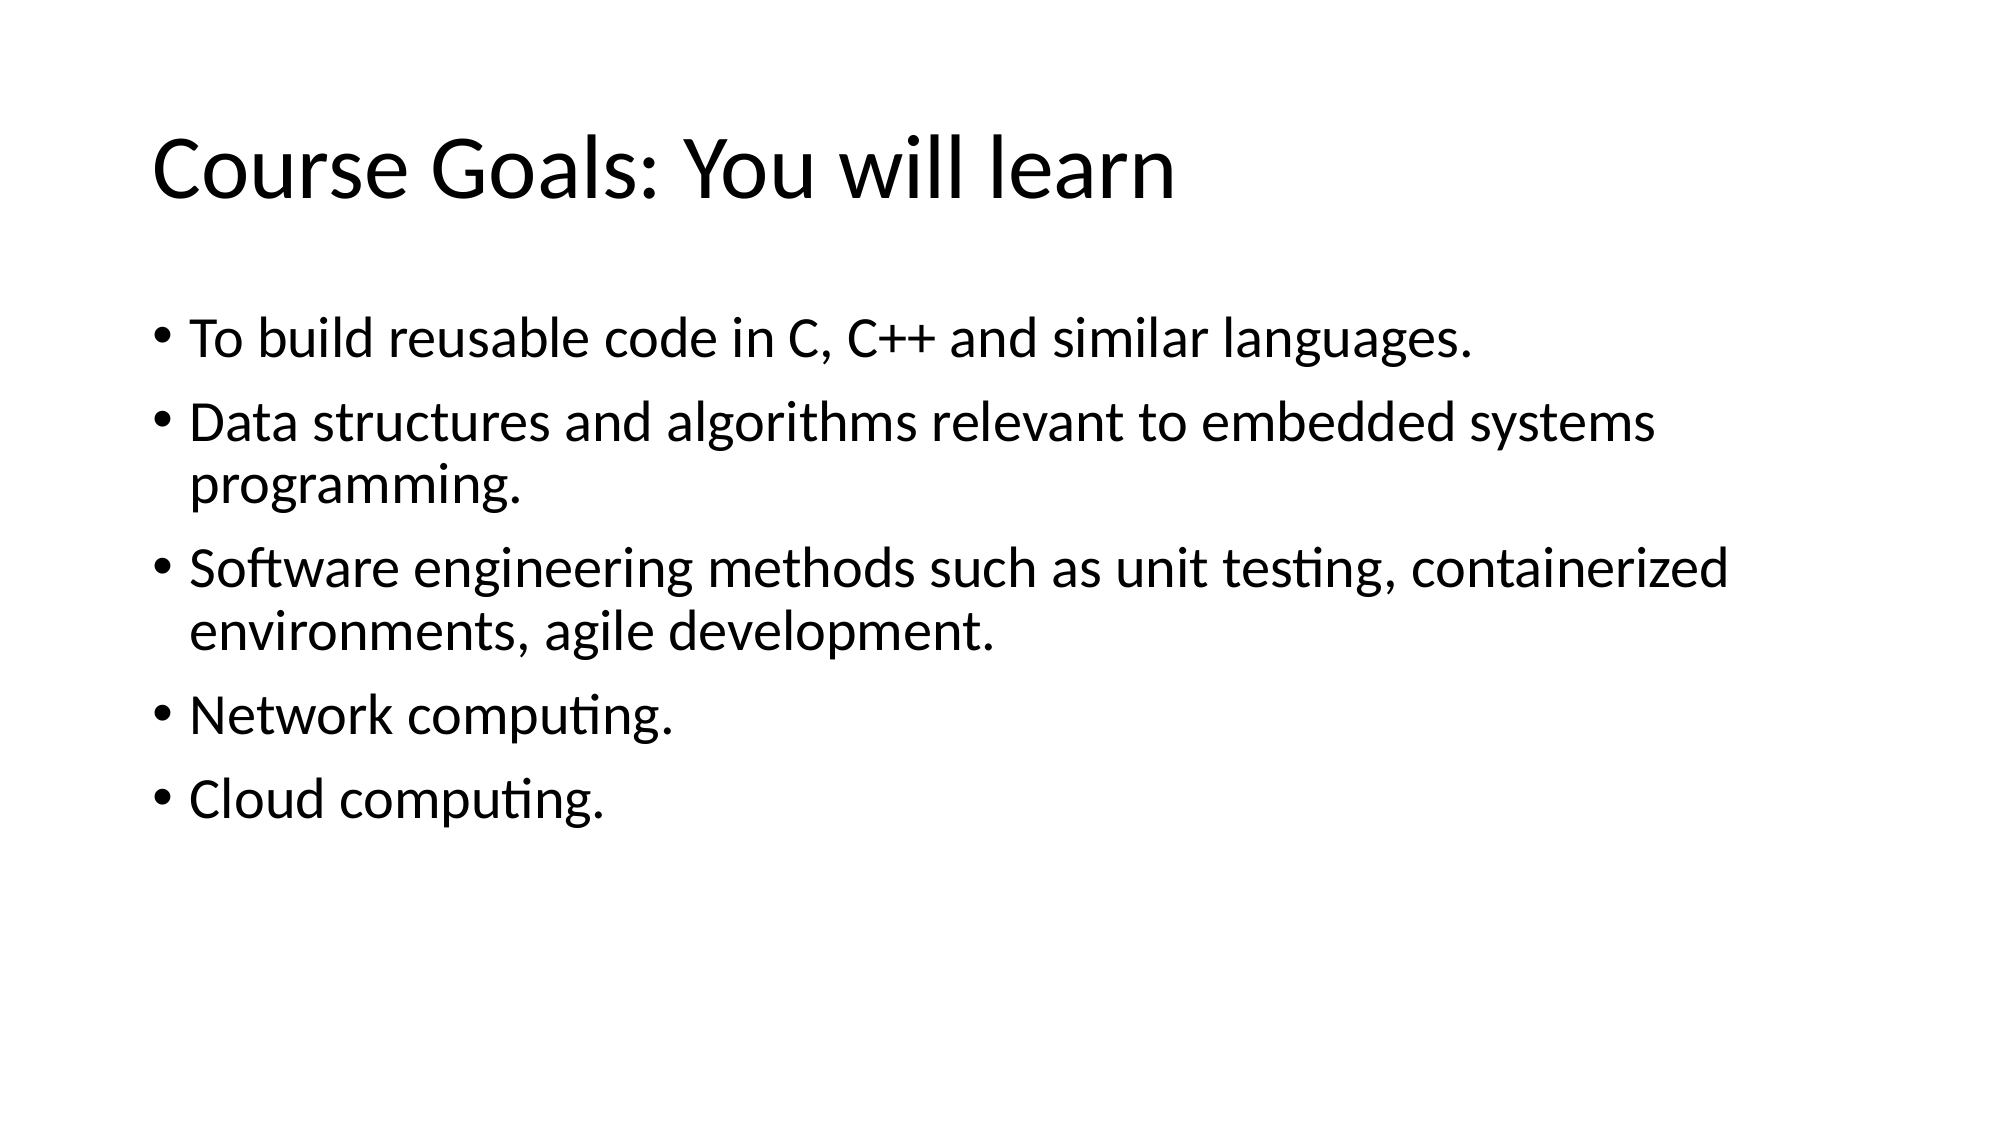

# Course Goals: You will learn
To build reusable code in C, C++ and similar languages.
Data structures and algorithms relevant to embedded systems programming.
Software engineering methods such as unit testing, containerized environments, agile development.
Network computing.
Cloud computing.